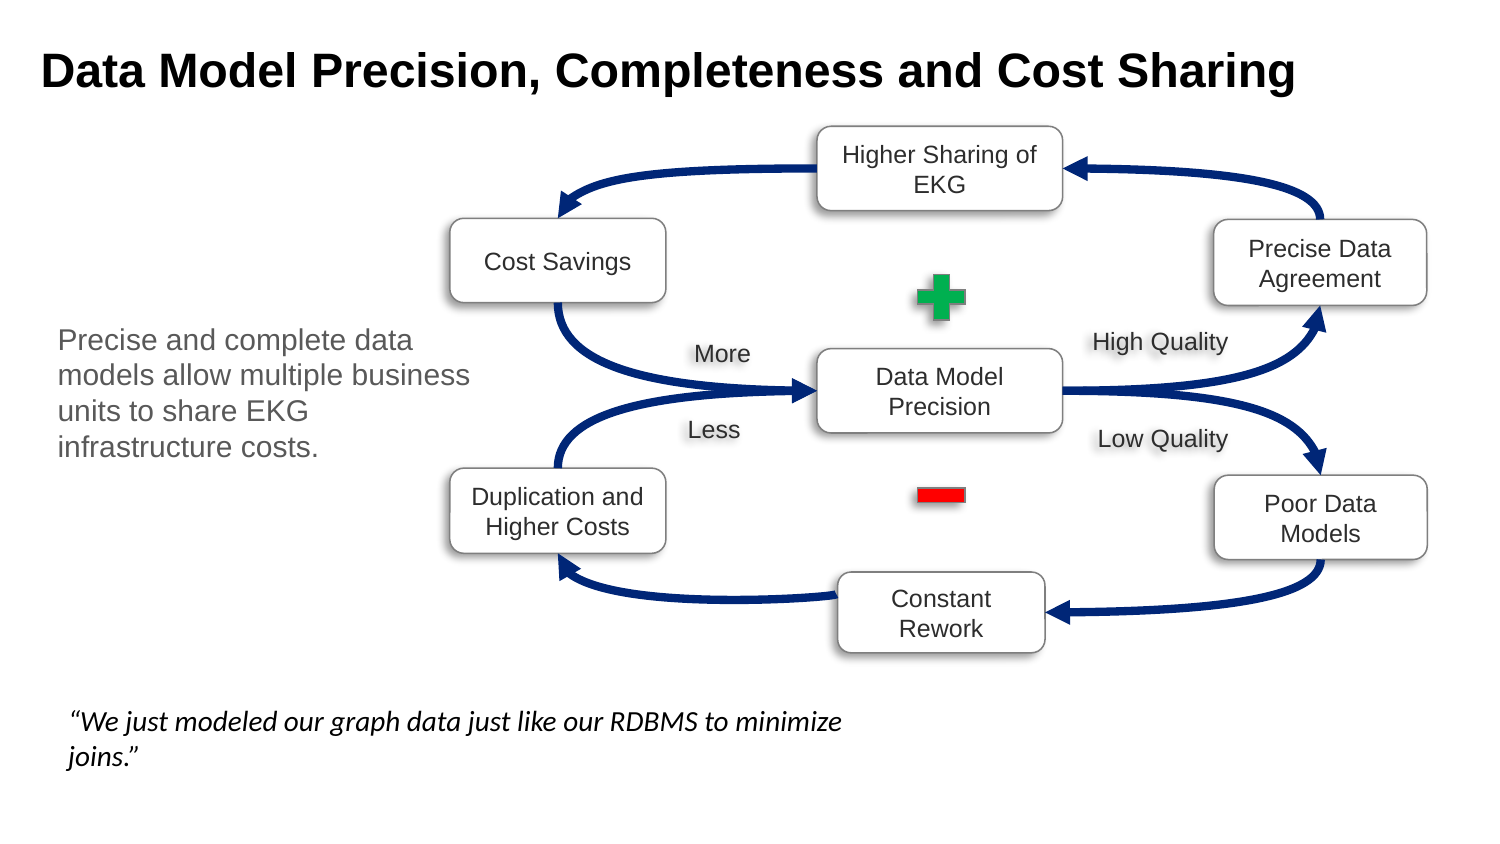

# Data Model Precision, Completeness and Cost Sharing
Higher Sharing of EKG
Cost Savings
Precise Data Agreement

High Quality
Precise and complete data models allow multiple business units to share EKG infrastructure costs.
More
Data Model Precision
Less
Low Quality
Duplication and Higher Costs
Poor Data Models

Constant
Rework
“We just modeled our graph data just like our RDBMS to minimize joins.”